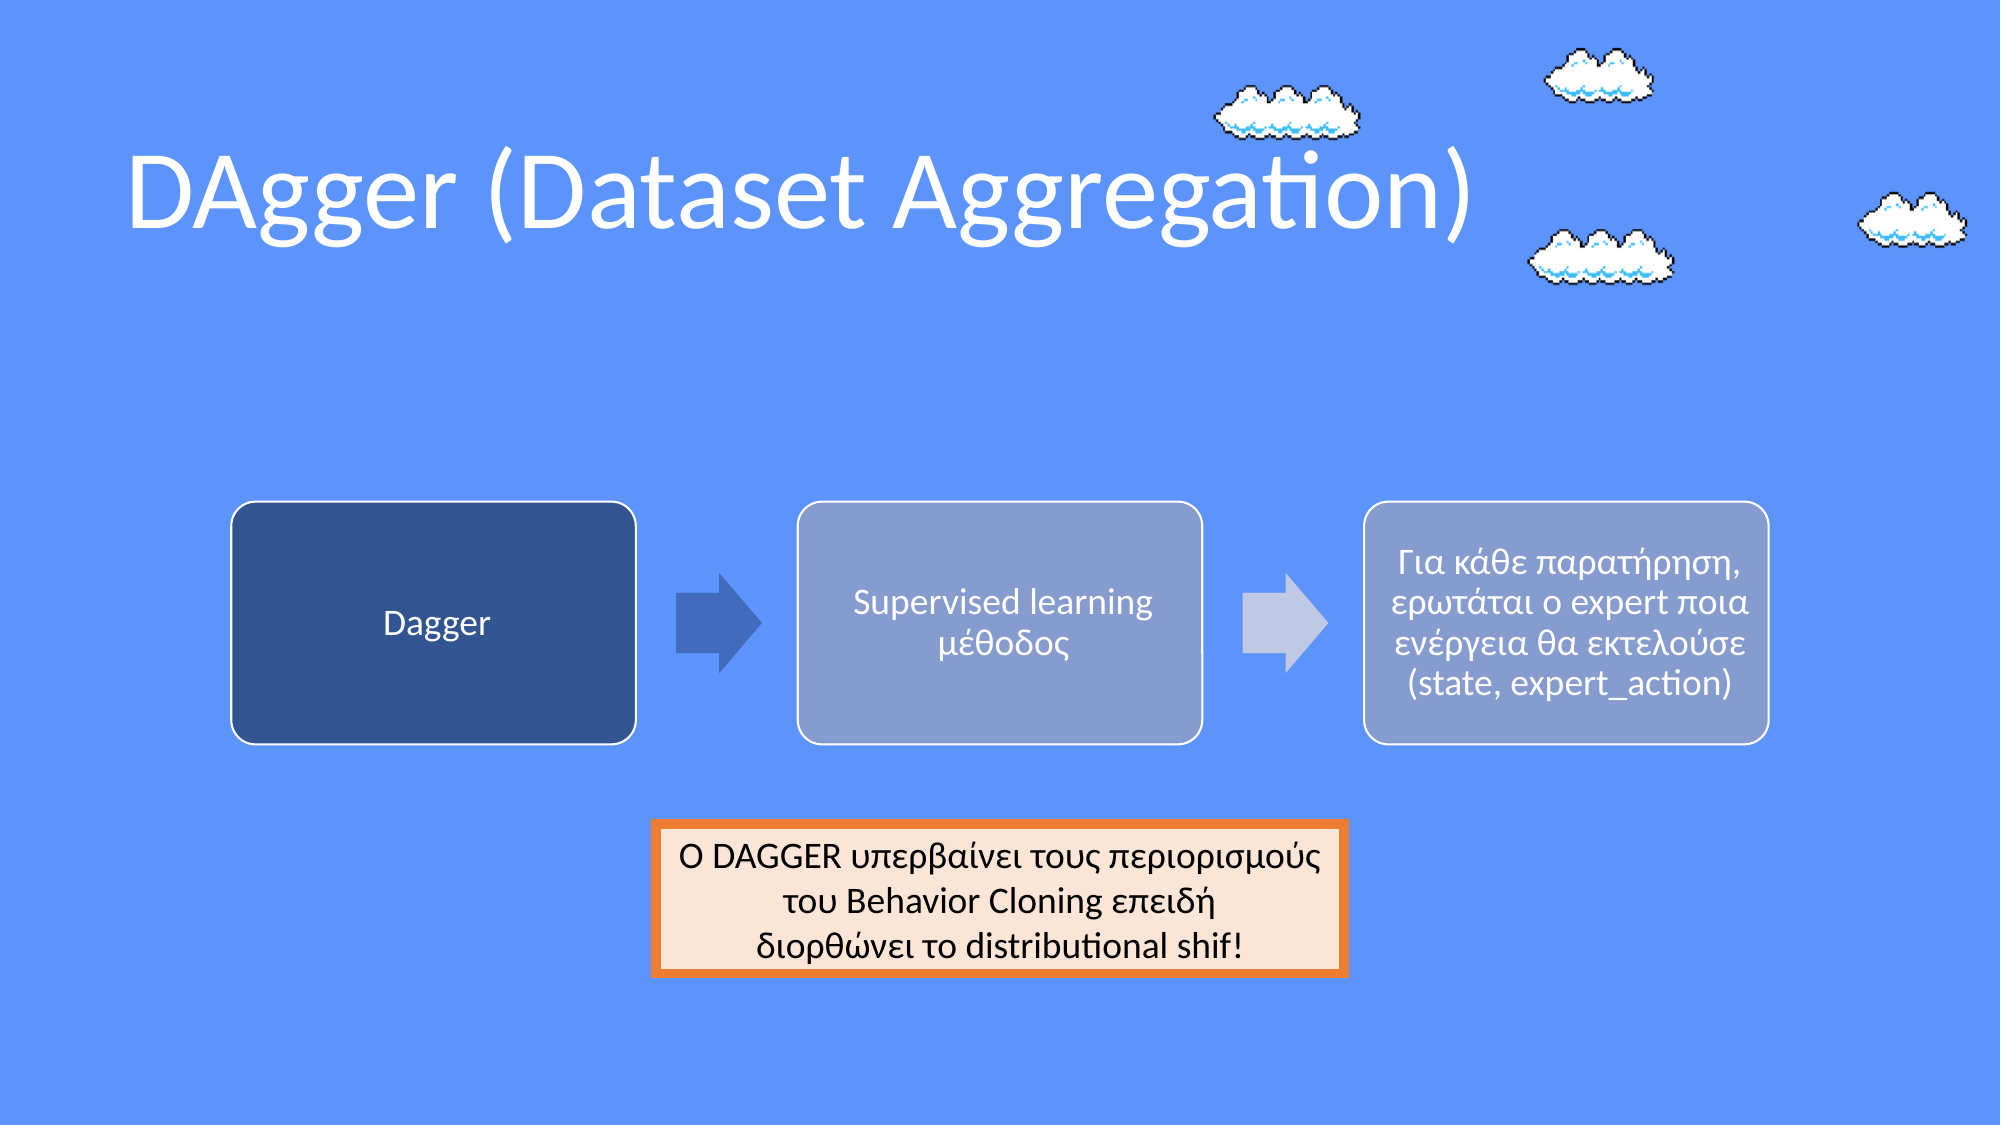

# DAgger (Dataset Aggregation)

Dagger

Supervised learning μέθοδος

Για κάθε παρατήρηση, ερωτάται ο expert ποια ενέργεια θα εκτελούσε (state, expert_action)
Ο DAGGER υπερβαίνει τους περιορισμούς του Behavior Cloning επειδή
διορθώνει το distributional shif!